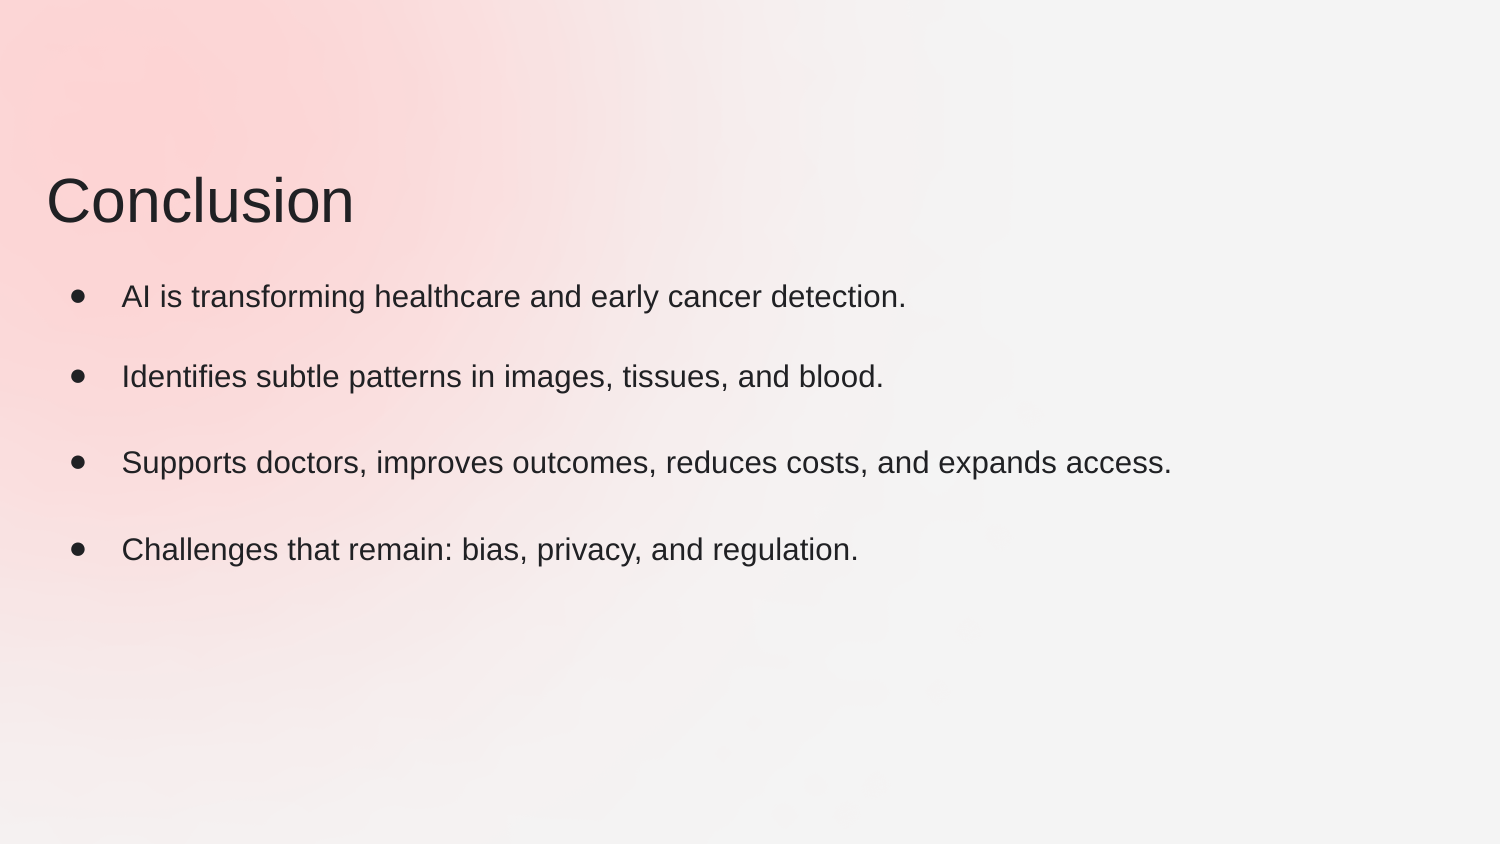

# Conclusion
AI is transforming healthcare and early cancer detection.
Identifies subtle patterns in images, tissues, and blood.
Supports doctors, improves outcomes, reduces costs, and expands access.
Challenges that remain: bias, privacy, and regulation.